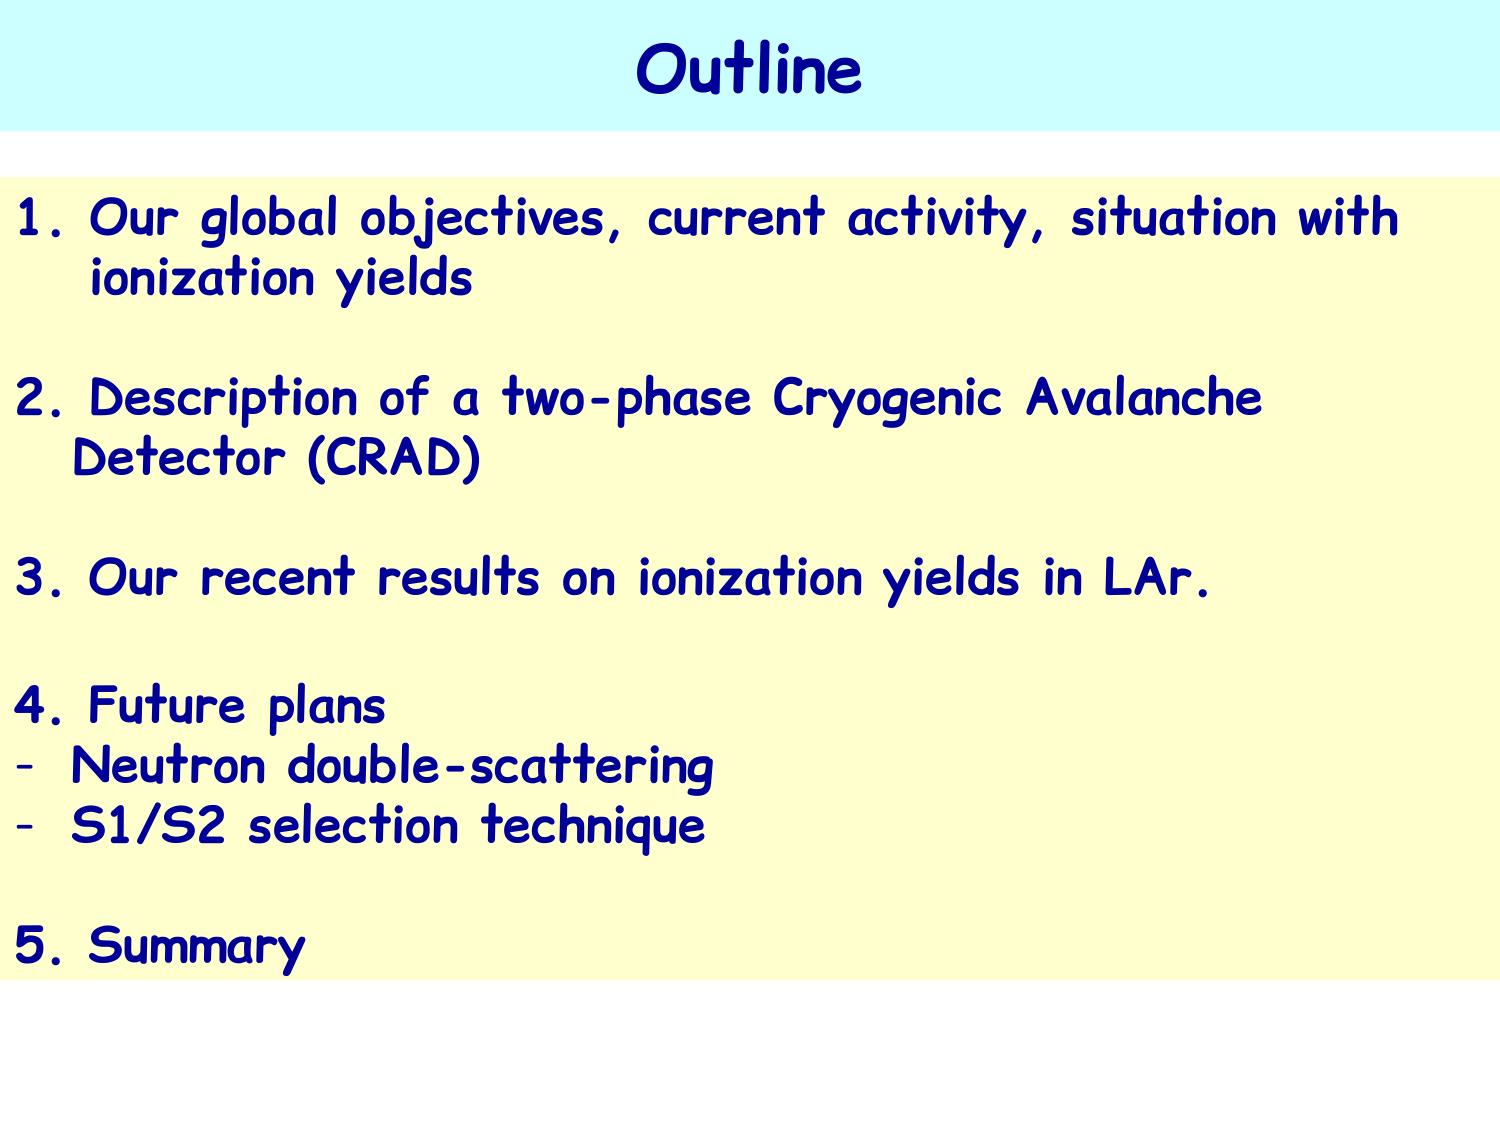

Outline
Our global objectives, current activity, situation with ionization yields

2. Description of a two-phase Cryogenic Avalanche Detector (CRAD)

3. Our recent results on ionization yields in LAr.

4. Future plans
Neutron double-scattering
S1/S2 selection technique

5. Summary